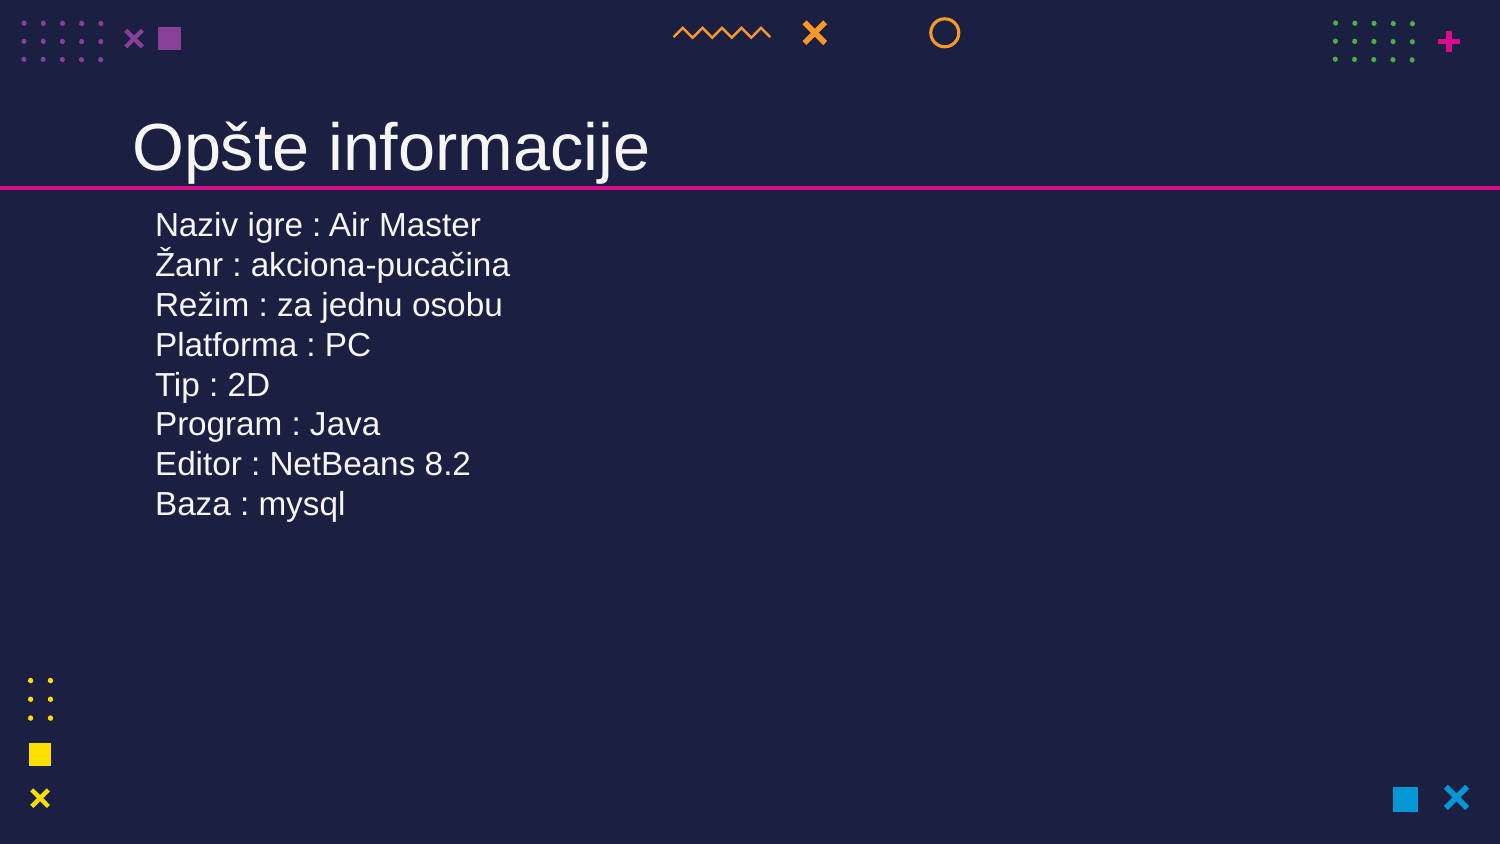

# Opšte informacije
Naziv igre : Air Master
Žanr : akciona-pucačina
Režim : za jednu osobu
Platforma : PC
Tip : 2D
Program : Java
Editor : NetBeans 8.2
Baza : mysql